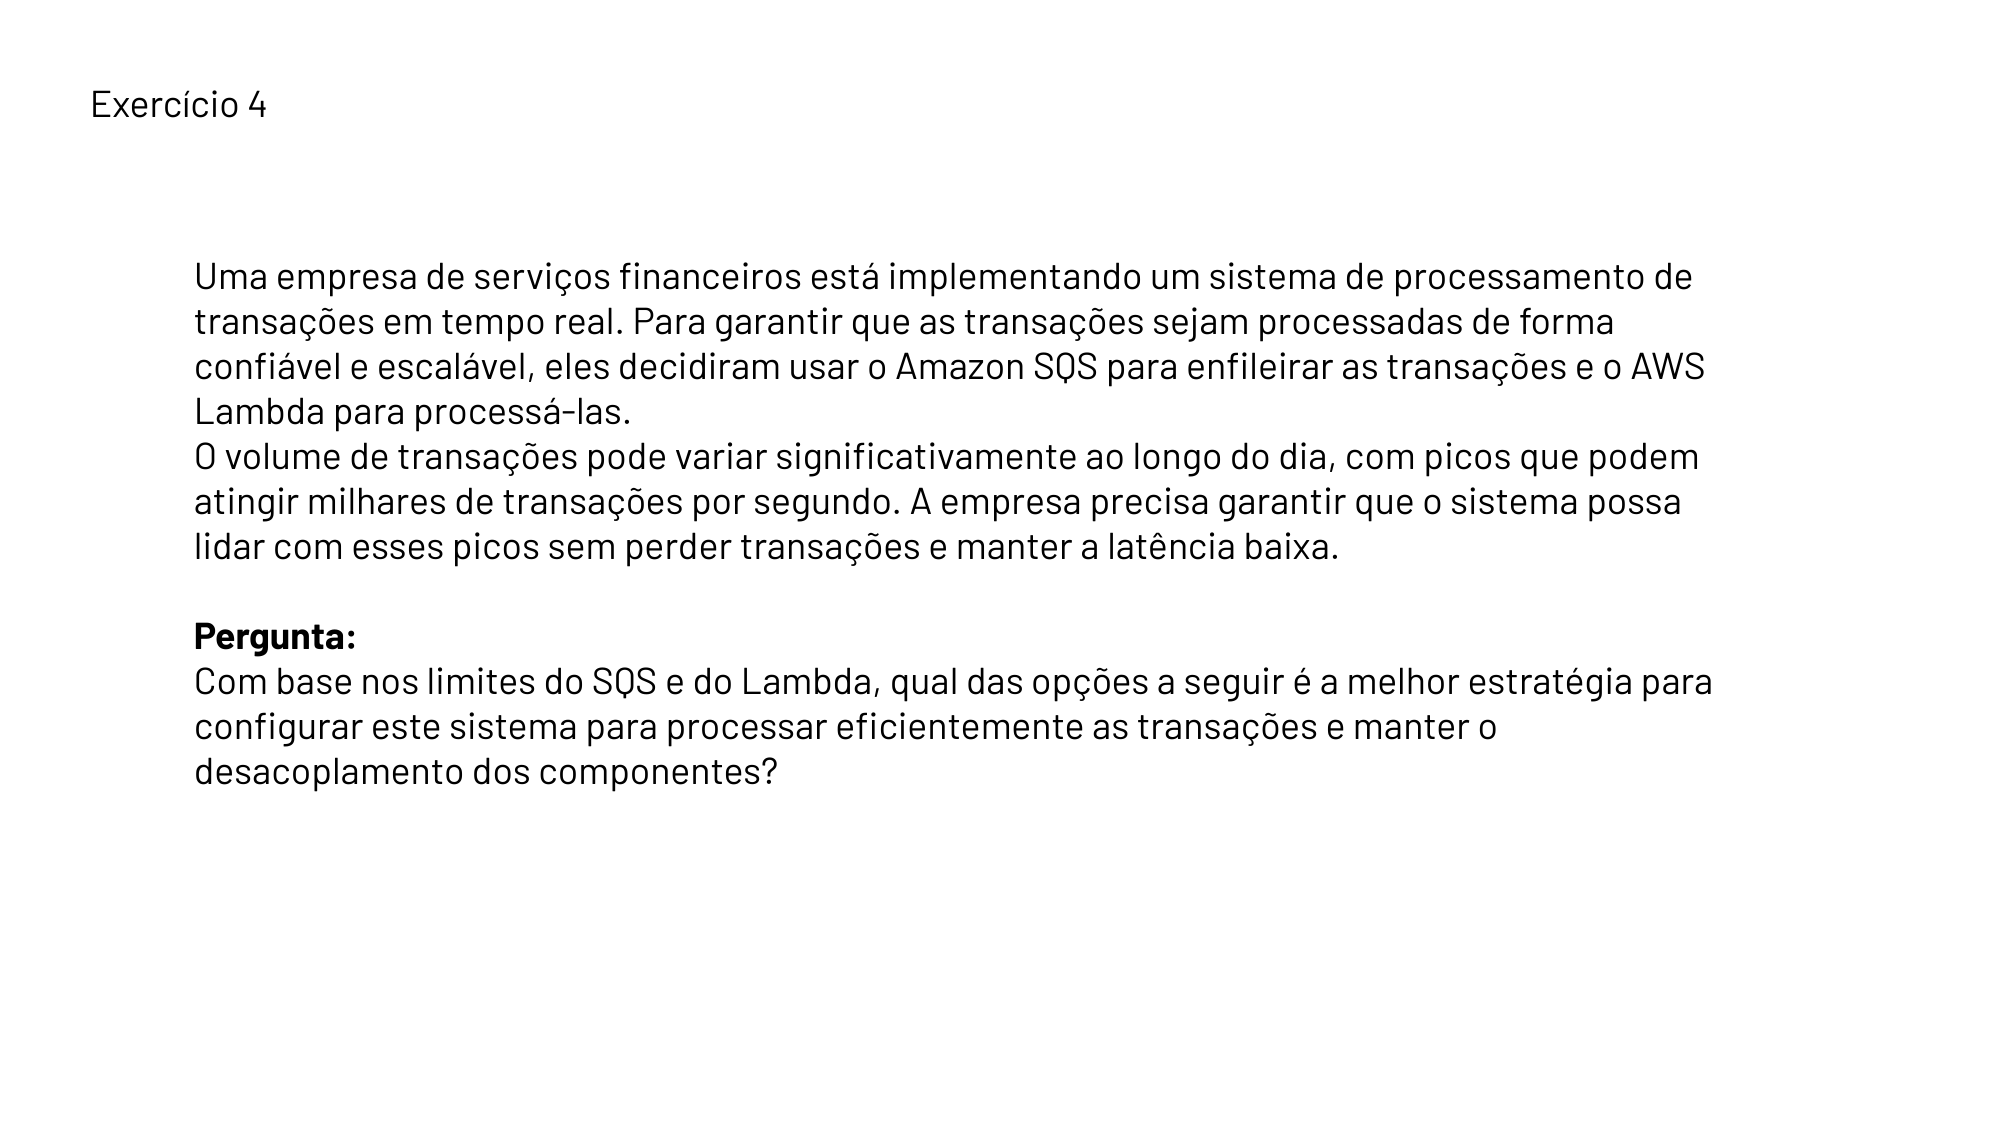

Exercício 4
Uma empresa de serviços financeiros está implementando um sistema de processamento de transações em tempo real. Para garantir que as transações sejam processadas de forma confiável e escalável, eles decidiram usar o Amazon SQS para enfileirar as transações e o AWS Lambda para processá-las.
O volume de transações pode variar significativamente ao longo do dia, com picos que podem atingir milhares de transações por segundo. A empresa precisa garantir que o sistema possa lidar com esses picos sem perder transações e manter a latência baixa.

Pergunta:
Com base nos limites do SQS e do Lambda, qual das opções a seguir é a melhor estratégia para configurar este sistema para processar eficientemente as transações e manter o desacoplamento dos componentes?